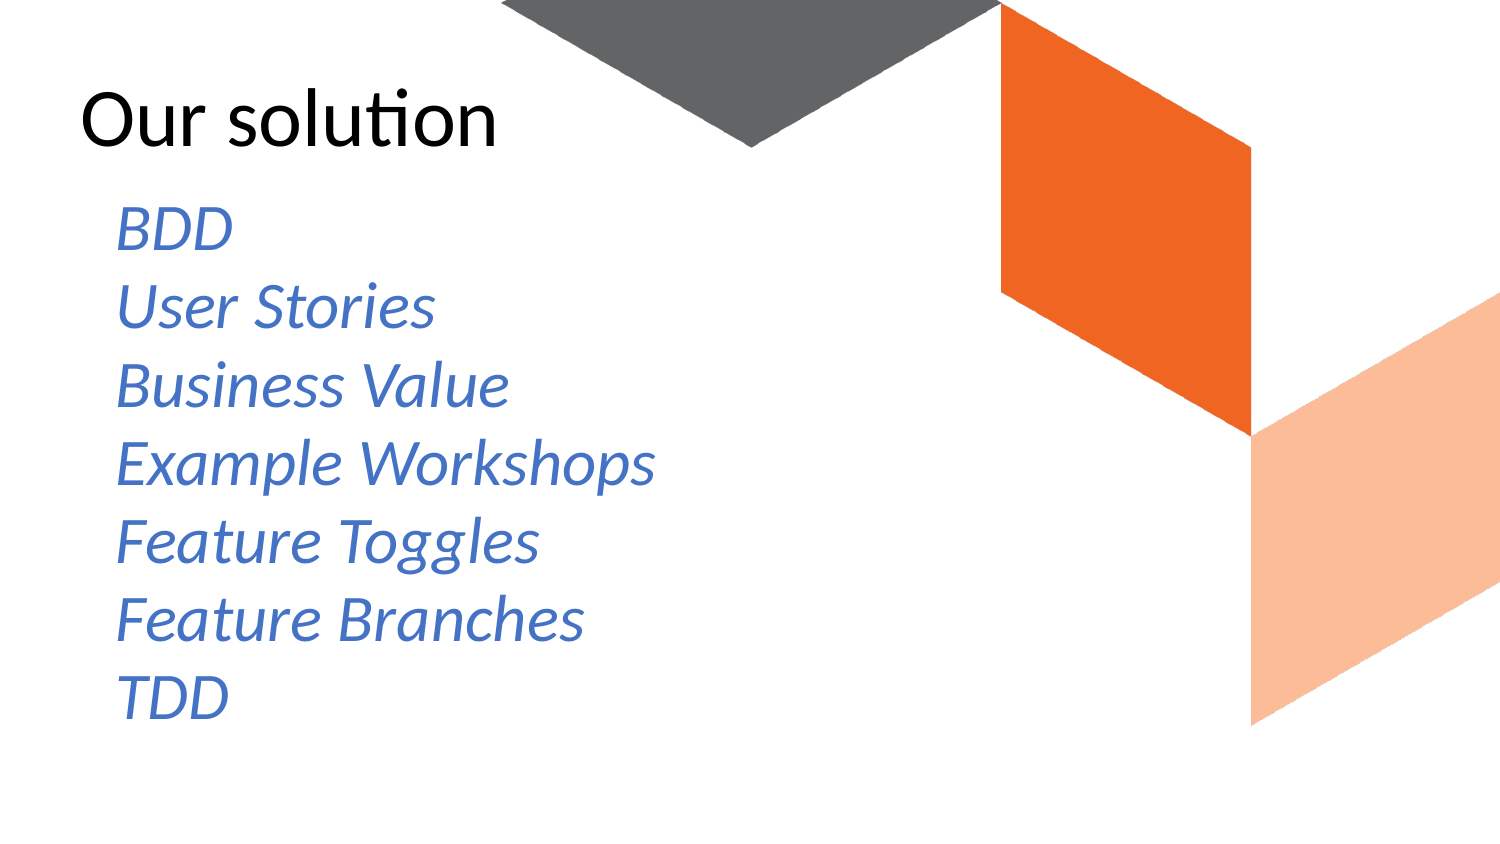

# Our solution
BDD
User Stories
Business Value
Example Workshops
Feature Toggles
Feature Branches
TDD